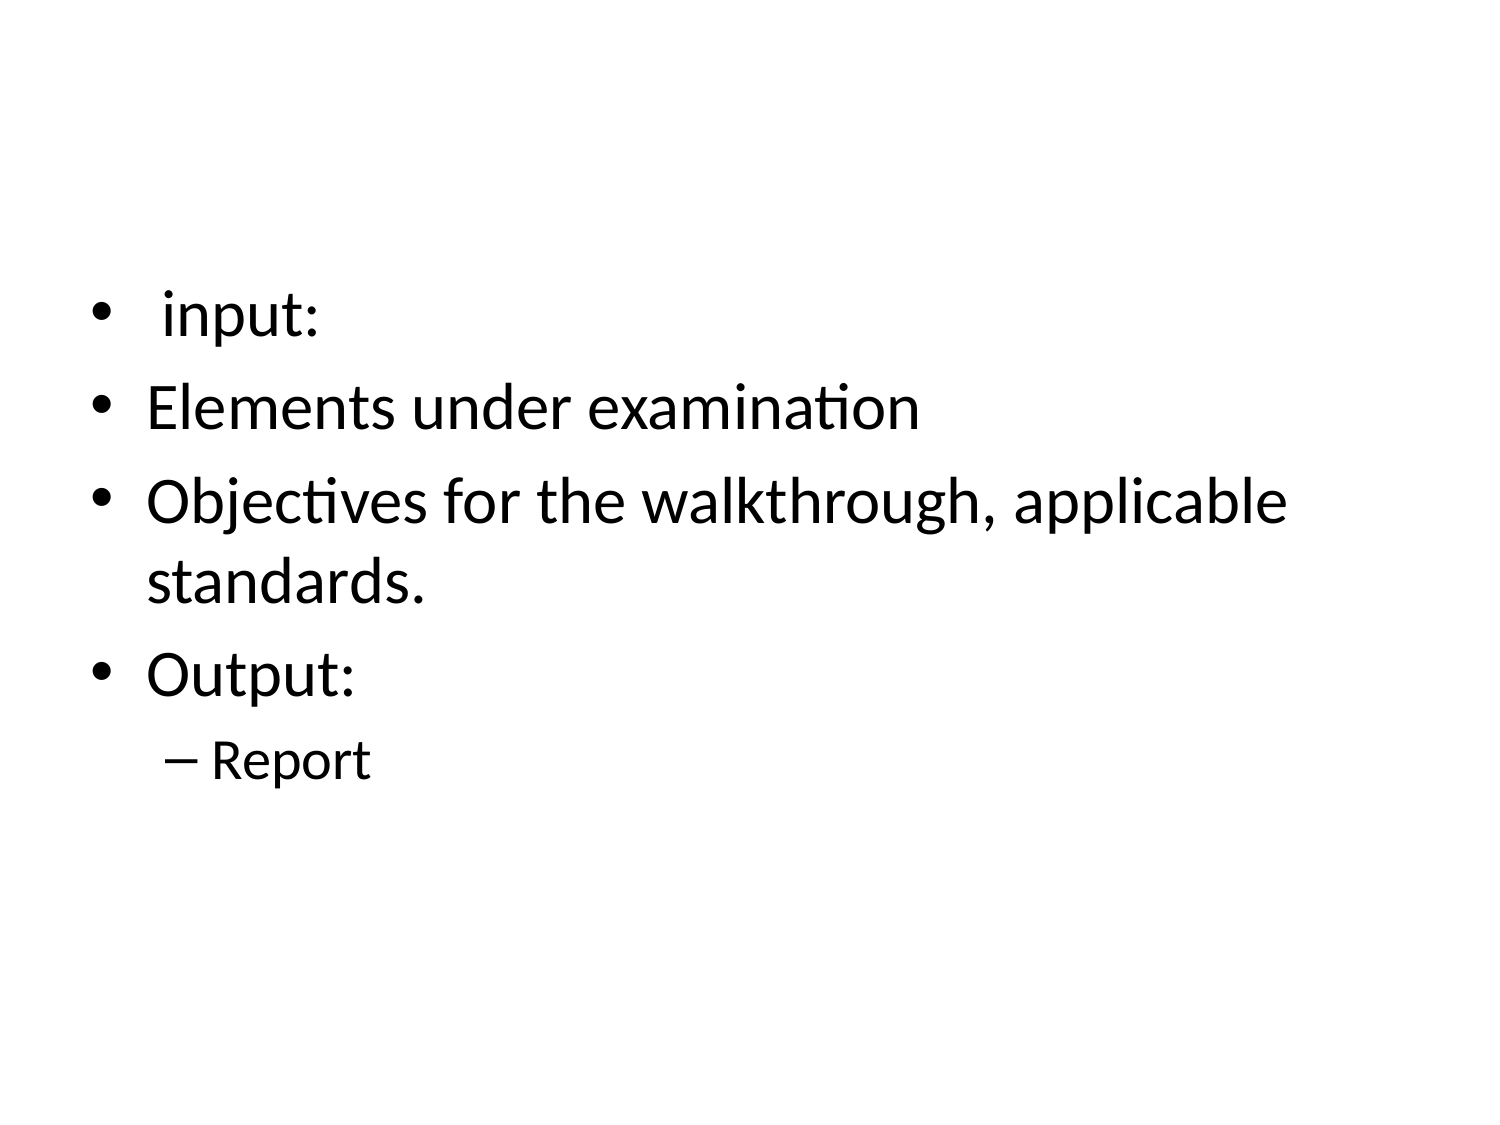

#
 input:
Elements under examination
Objectives for the walkthrough, applicable standards.
Output:
Report